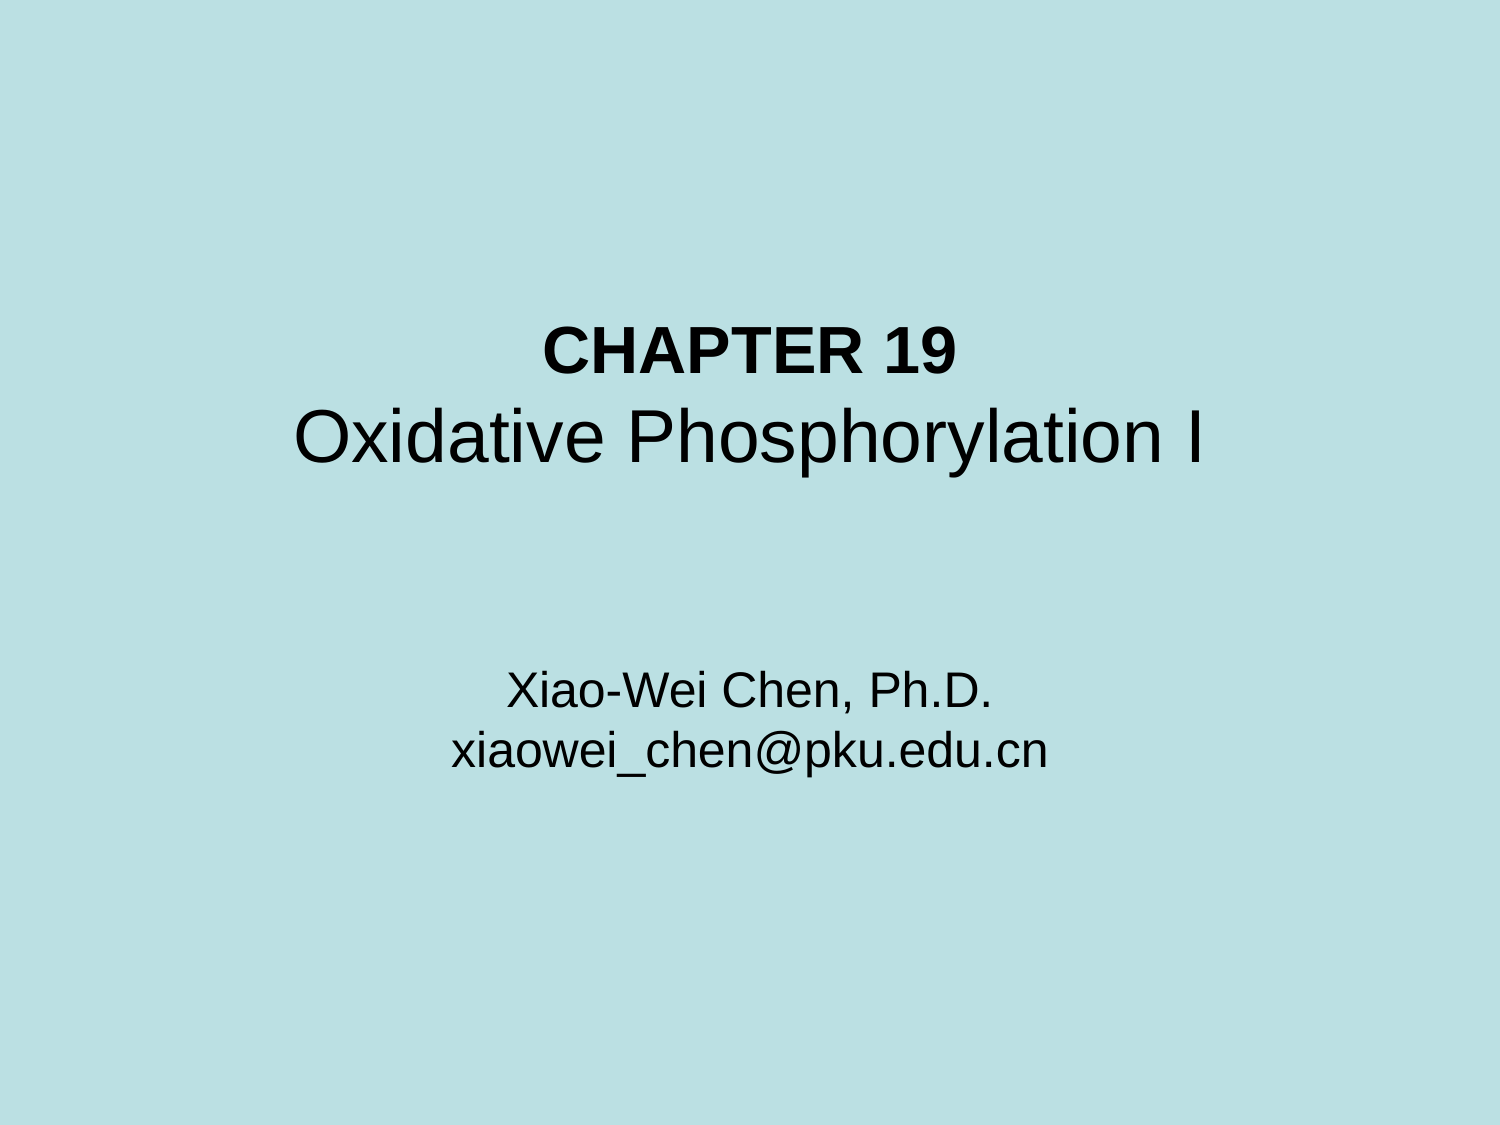

CHAPTER 19
Oxidative Phosphorylation I

Xiao-Wei Chen, Ph.D.
xiaowei_chen@pku.edu.cn